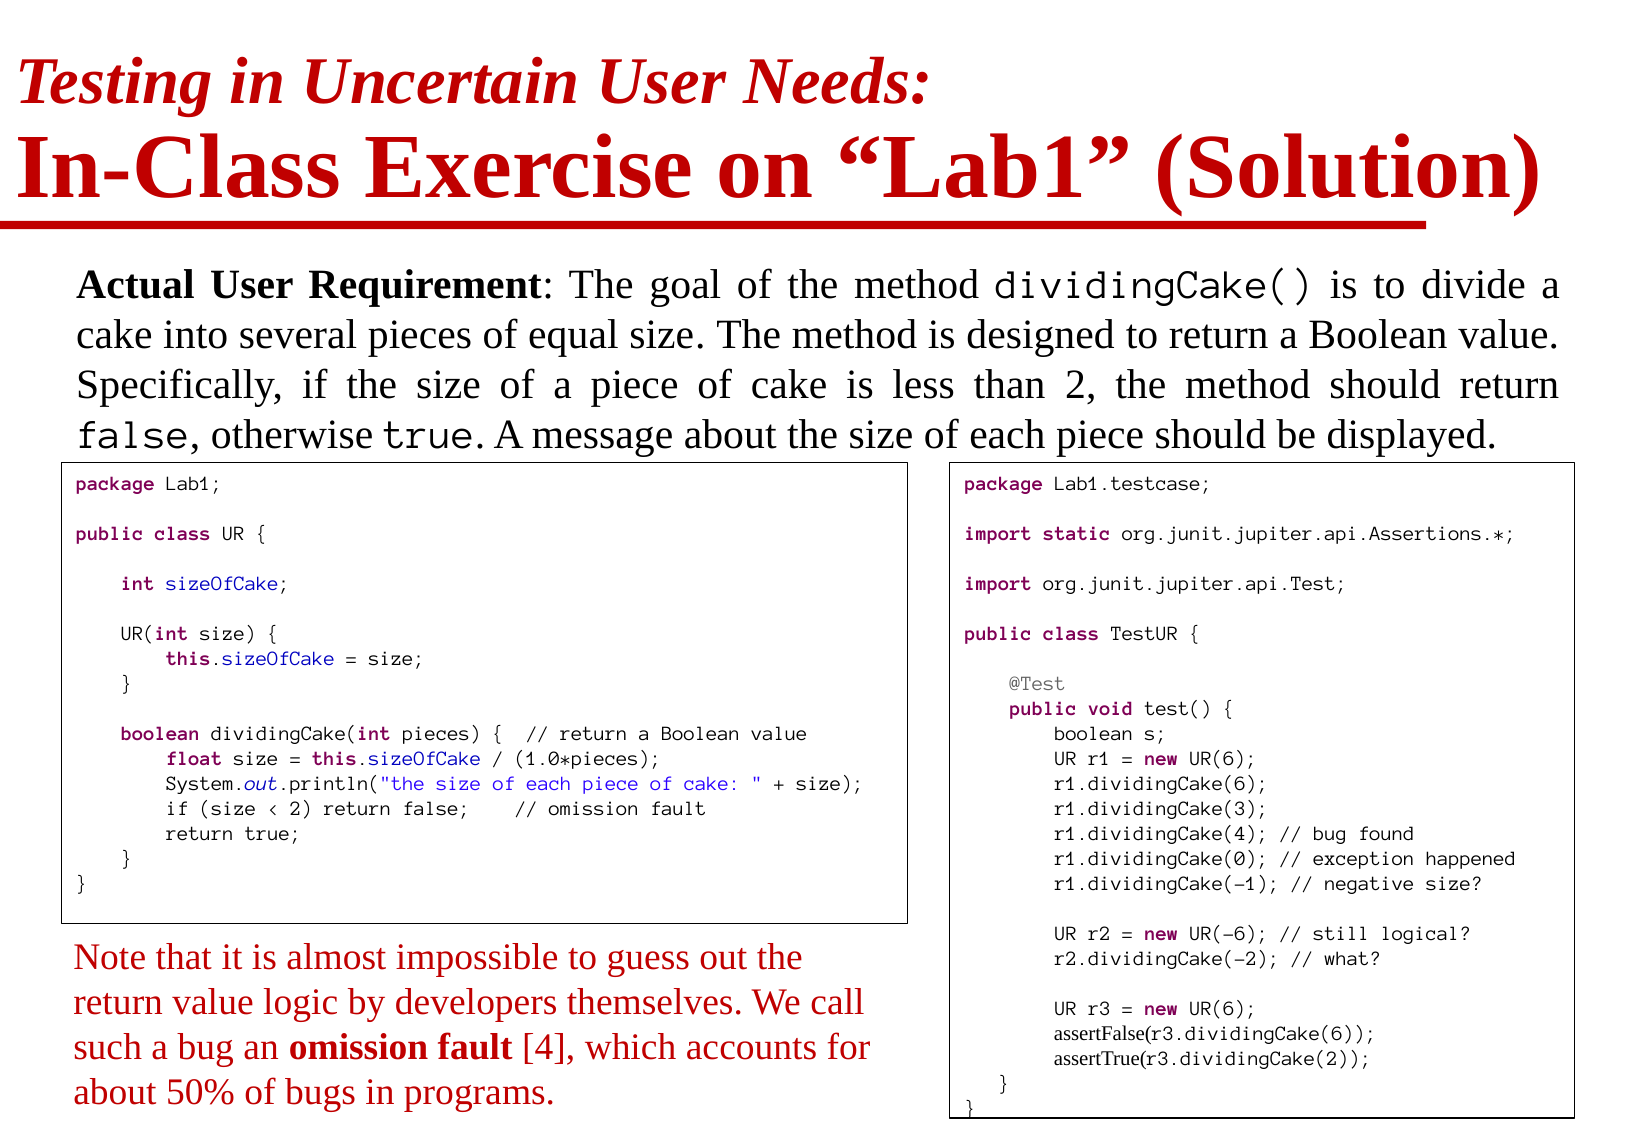

Testing in Uncertain User Needs:
In-Class Exercise on “Lab1” (Solution)
Actual User Requirement: The goal of the method dividingCake() is to divide a cake into several pieces of equal size. The method is designed to return a Boolean value. Specifically, if the size of a piece of cake is less than 2, the method should return false, otherwise true. A message about the size of each piece should be displayed.
package Lab1;

public class UR {

    int sizeOfCake;

    UR(int size) {
        this.sizeOfCake = size;
    }

    boolean dividingCake(int pieces) {  // return a Boolean value
        float size = this.sizeOfCake / (1.0*pieces);
        System.out.println("the size of each piece of cake: " + size);
        if (size < 2) return false;    // omission fault
        return true;
    }
}
package Lab1.testcase;

import static org.junit.jupiter.api.Assertions.*;

import org.junit.jupiter.api.Test;

public class TestUR {

    @Test
    public void test() {
        boolean s;
        UR r1 = new UR(6);
        r1.dividingCake(6);
        r1.dividingCake(3);
        r1.dividingCake(4); // bug found
        r1.dividingCake(0); // exception happened
        r1.dividingCake(-1); // negative size?

        UR r2 = new UR(-6); // still logical?
        r2.dividingCake(-2); // what?

        UR r3 = new UR(6);
                 assertFalse(r3.dividingCake(6));
                 assertTrue(r3.dividingCake(2));
   }
}
Note that it is almost impossible to guess out the return value logic by developers themselves. We call such a bug an omission fault [4], which accounts for about 50% of bugs in programs.
20